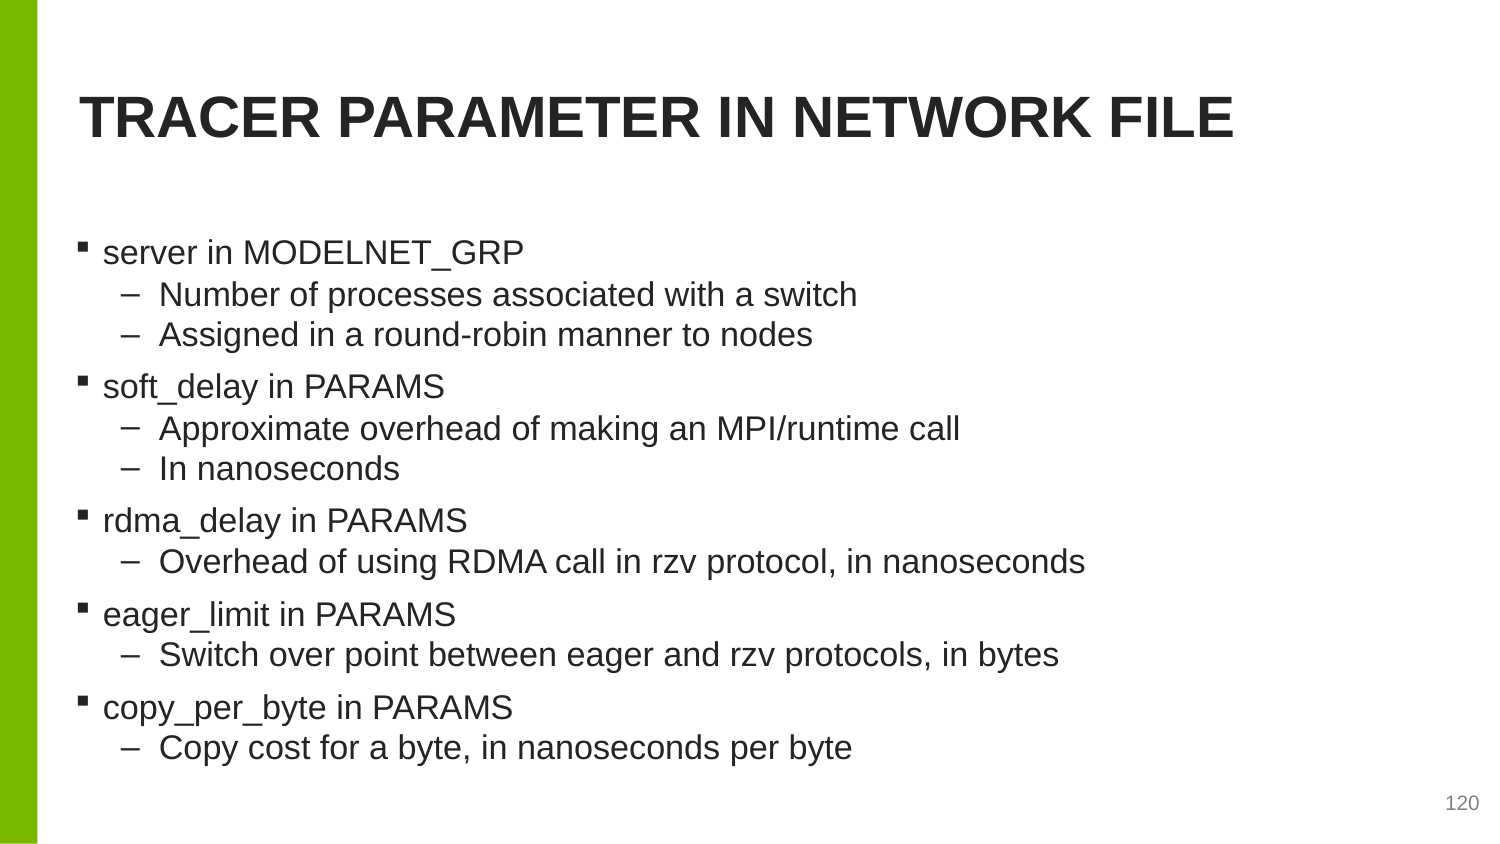

# TraceR parameter in network file
server in MODELNET_GRP
Number of processes associated with a switch
Assigned in a round-robin manner to nodes
soft_delay in PARAMS
Approximate overhead of making an MPI/runtime call
In nanoseconds
rdma_delay in PARAMS
Overhead of using RDMA call in rzv protocol, in nanoseconds
eager_limit in PARAMS
Switch over point between eager and rzv protocols, in bytes
copy_per_byte in PARAMS
Copy cost for a byte, in nanoseconds per byte

120